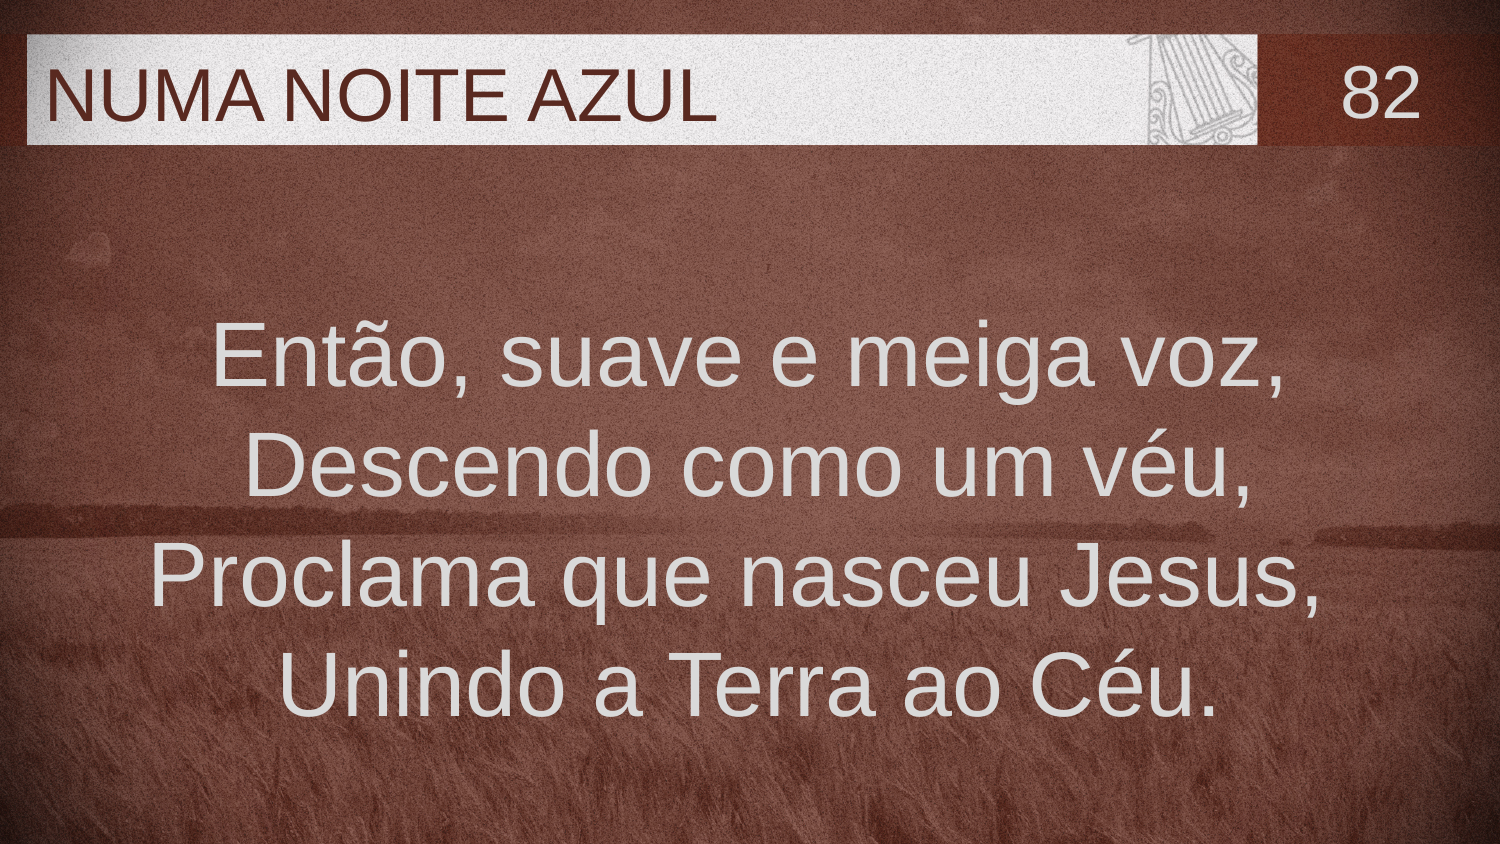

# NUMA NOITE AZUL
82
Então, suave e meiga voz,
Descendo como um véu,
Proclama que nasceu Jesus,
Unindo a Terra ao Céu.